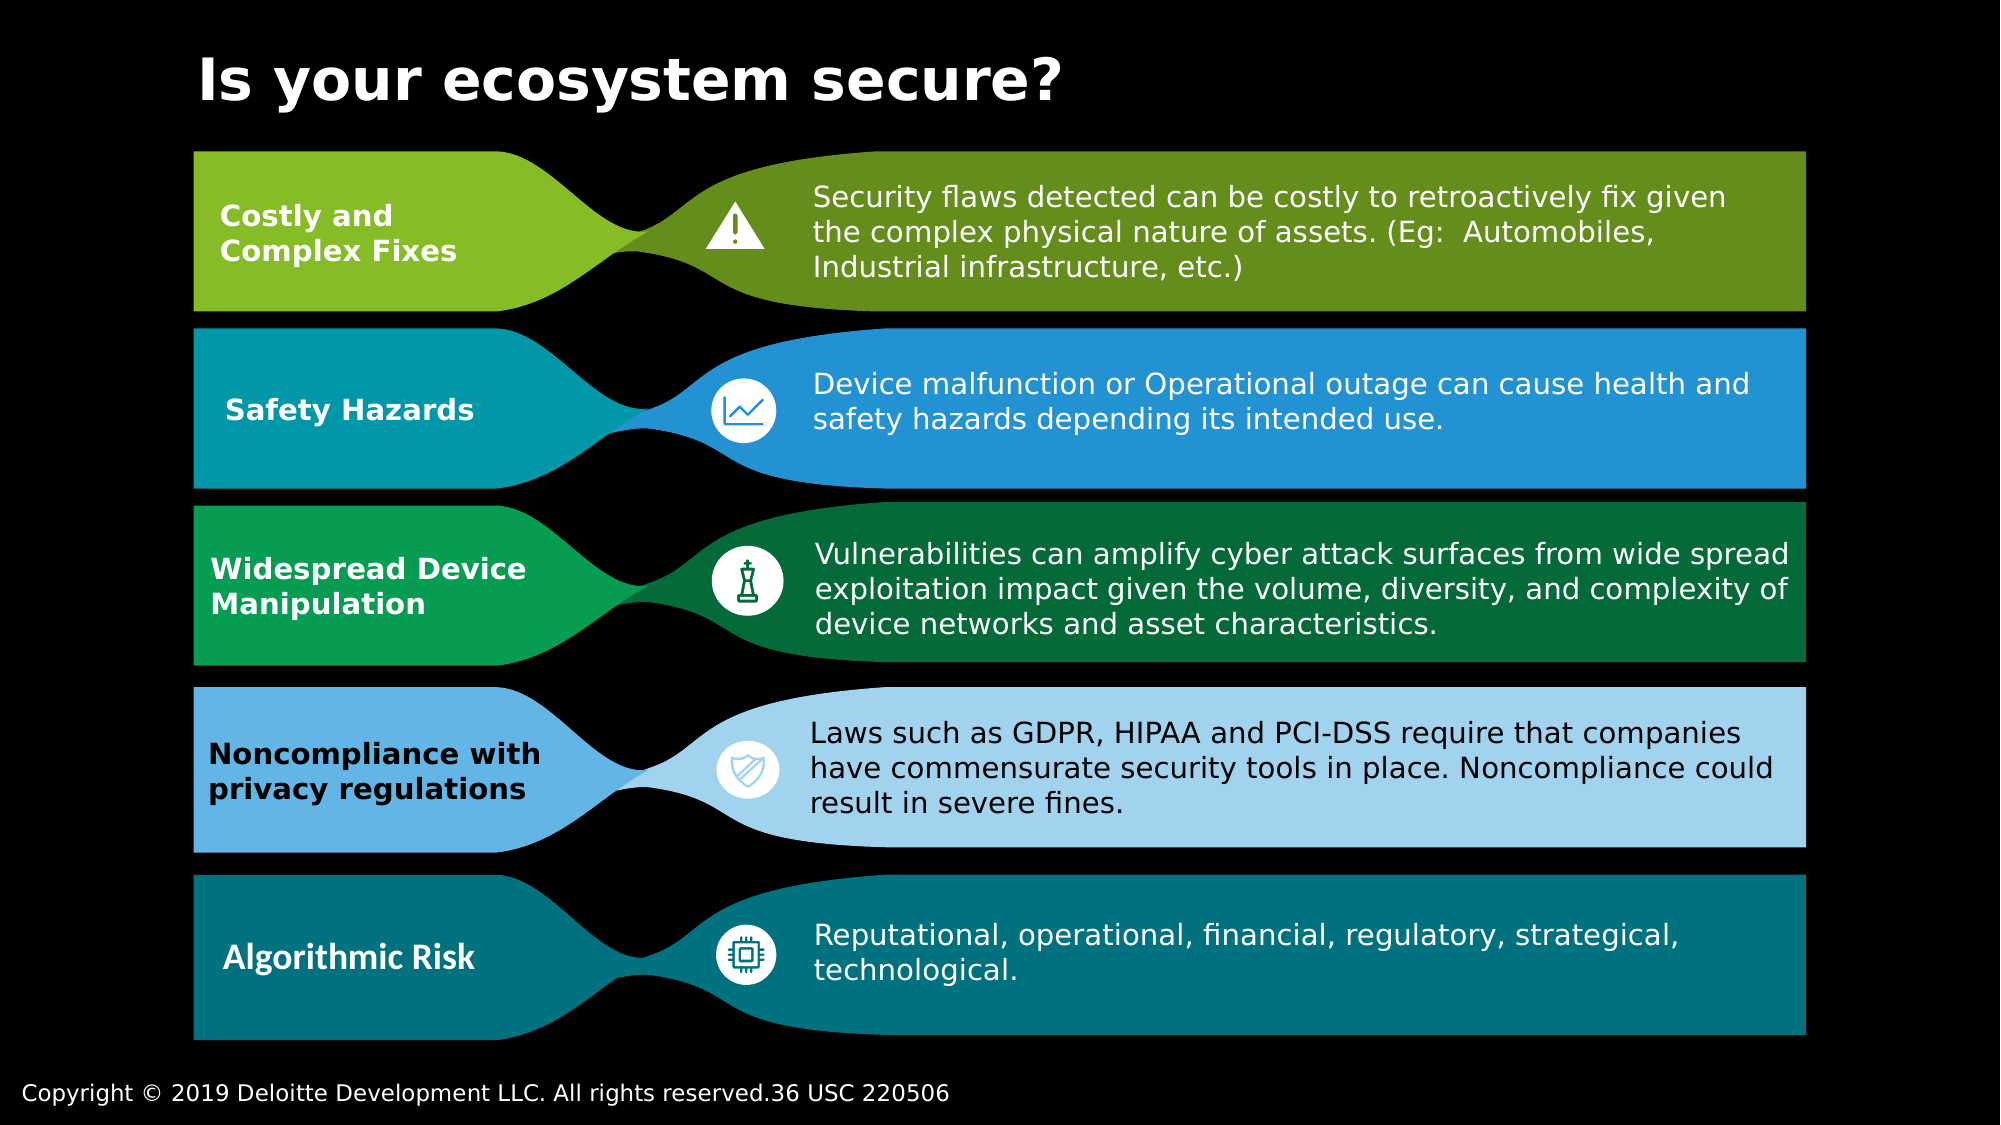

Is your ecosystem secure?

Costly and Complex Fixes
Security flaws detected can be costly to retroactively fix given the complex physical nature of assets. (Eg:  Automobiles, Industrial infrastructure, etc.)

Safety Hazards

Widespread Device Manipulation

Noncompliance with privacy regulations

Device malfunction or Operational outage can cause health and safety hazards depending its intended use.

Vulnerabilities can amplify cyber attack surfaces from wide spread exploitation impact given the volume, diversity, and complexity of device networks and asset characteristics.

Laws such as GDPR, HIPAA and PCI-DSS require that companies have commensurate security tools in place. Noncompliance could result in severe fines.

Reputational, operational, financial, regulatory, strategical, technological.
Algorithmic Risk

Copyright © 2019 Deloitte Development LLC. All rights reserved.36 USC 220506